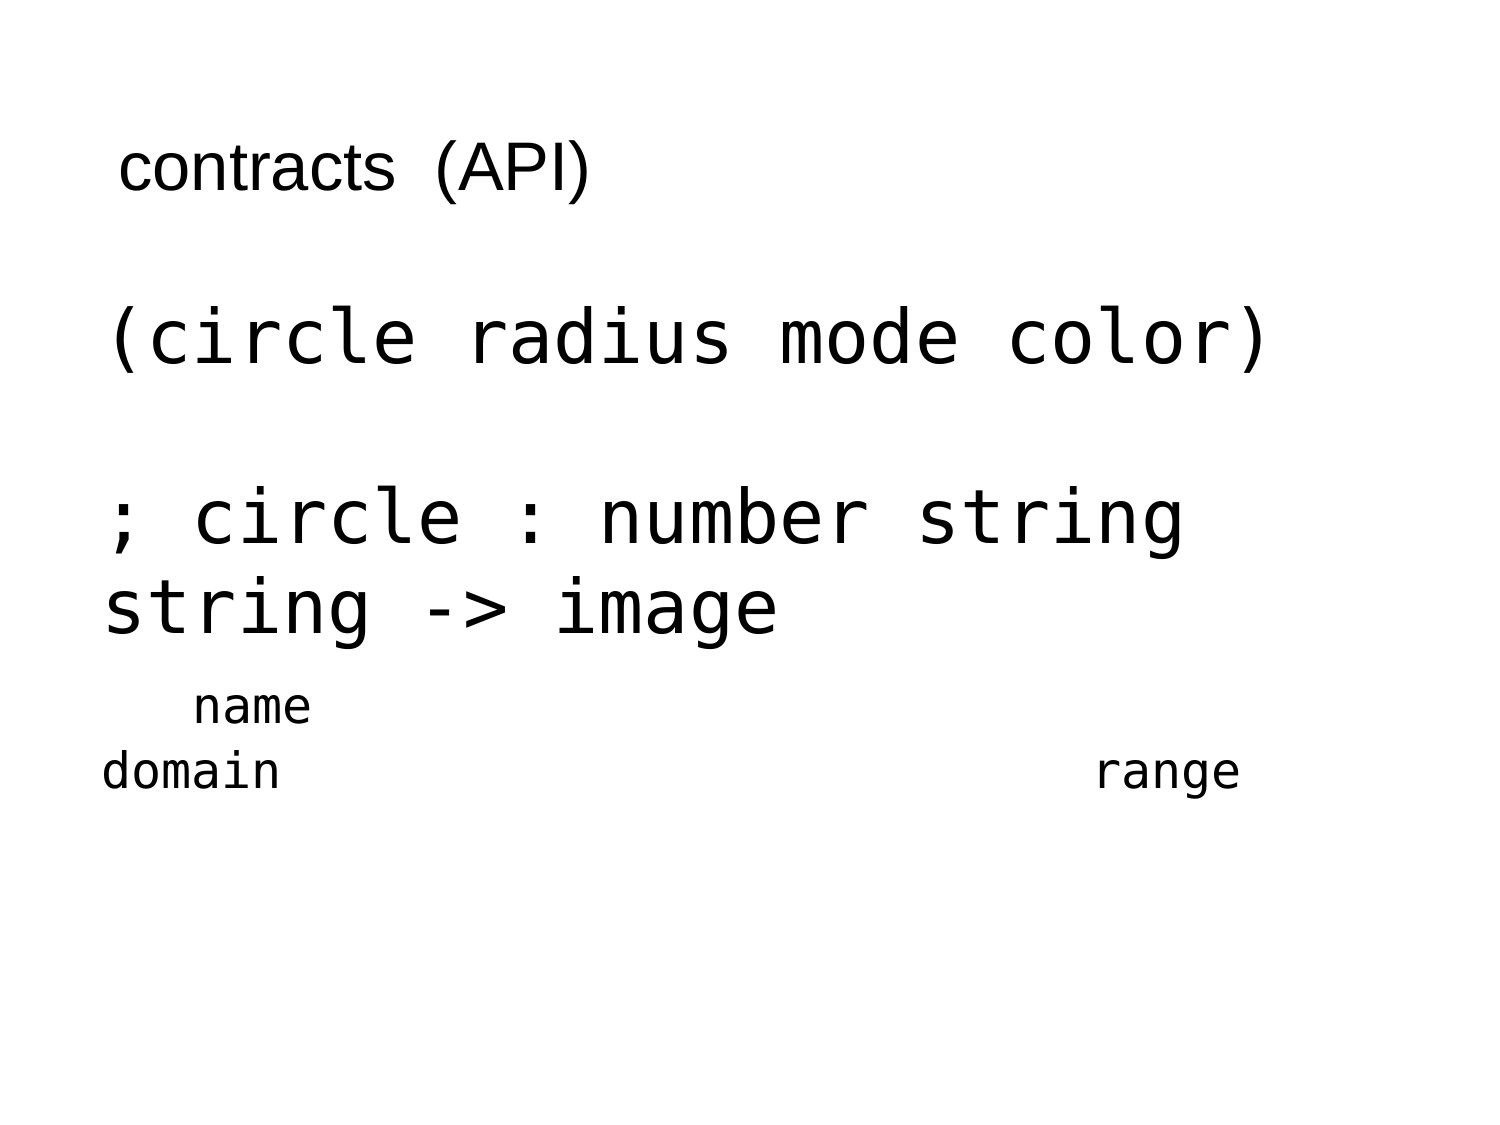

# contracts  (API)
(circle radius mode color)

; circle : number string string -> image
  name   			             domain		                  range